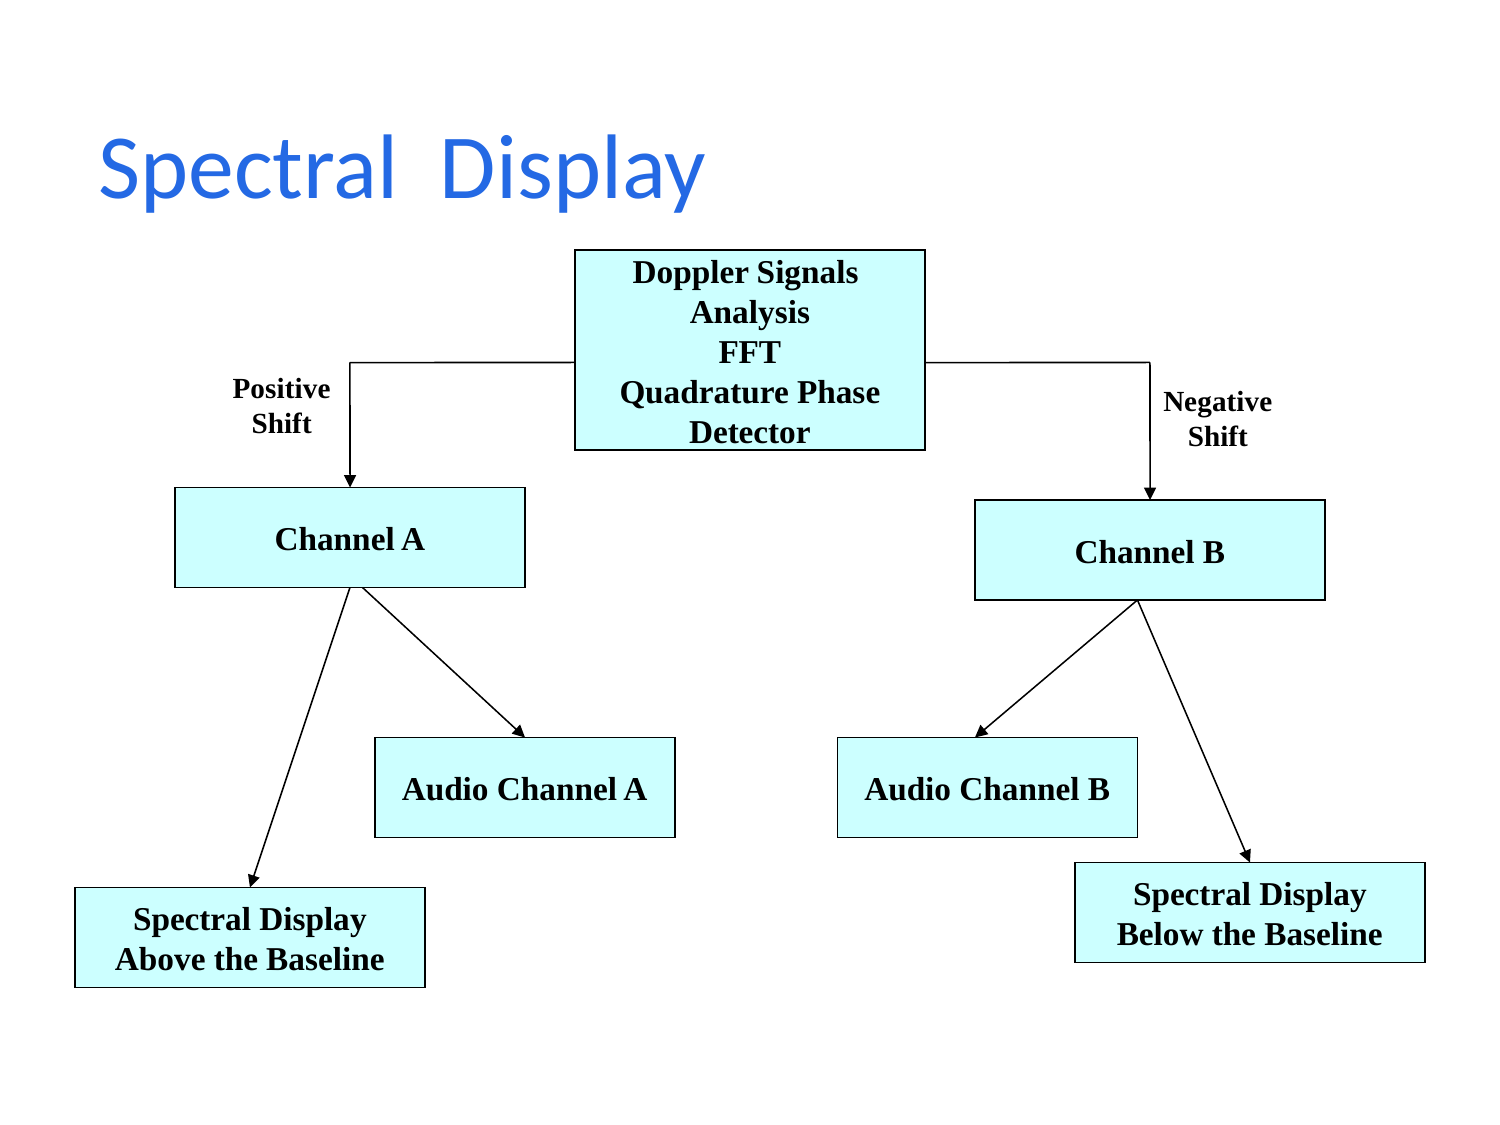

# Spectral  Display
Doppler Signals
Analysis
FFT
Quadrature Phase
Detector
Positive
Shift

Negative
Shift
Channel A
Channel B

Audio Channel A
Audio Channel B
Spectral Display
Below the Baseline
Spectral Display
Above the Baseline